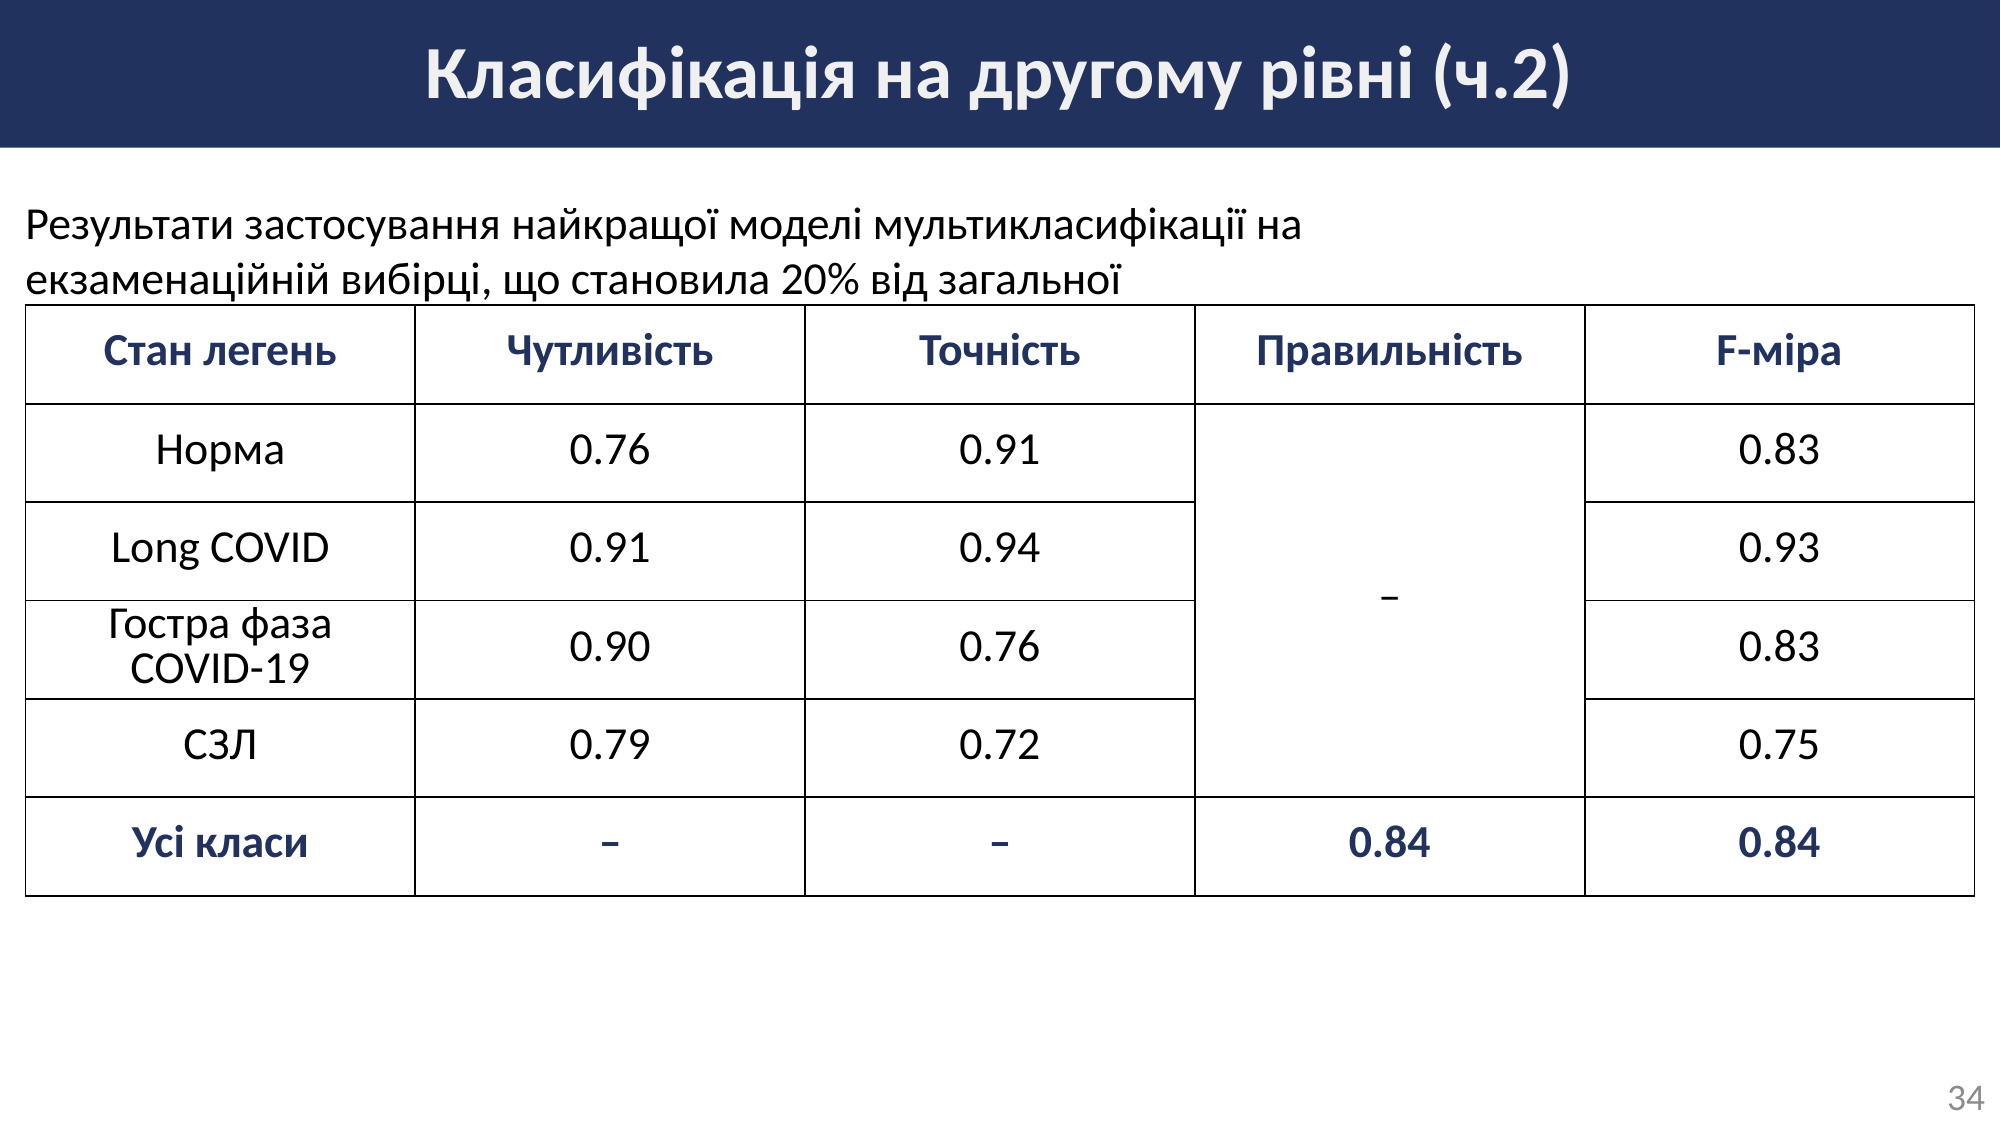

# Класифікація на другому рівні (ч.2)
Результати застосування найкращої моделі мультикласифікації на екзаменаційній вибірці, що становила 20% від загальної
| Стан легень | Чутливість | Точність | Правильність | F-міра |
| --- | --- | --- | --- | --- |
| Норма | 0.76 | 0.91 | – | 0.83 |
| Long COVID | 0.91 | 0.94 |  | 0.93 |
| Гостра фаза COVID-19 | 0.90 | 0.76 |  | 0.83 |
| СЗЛ | 0.79 | 0.72 |  | 0.75 |
| Усі класи | – | – | 0.84 | 0.84 |
34